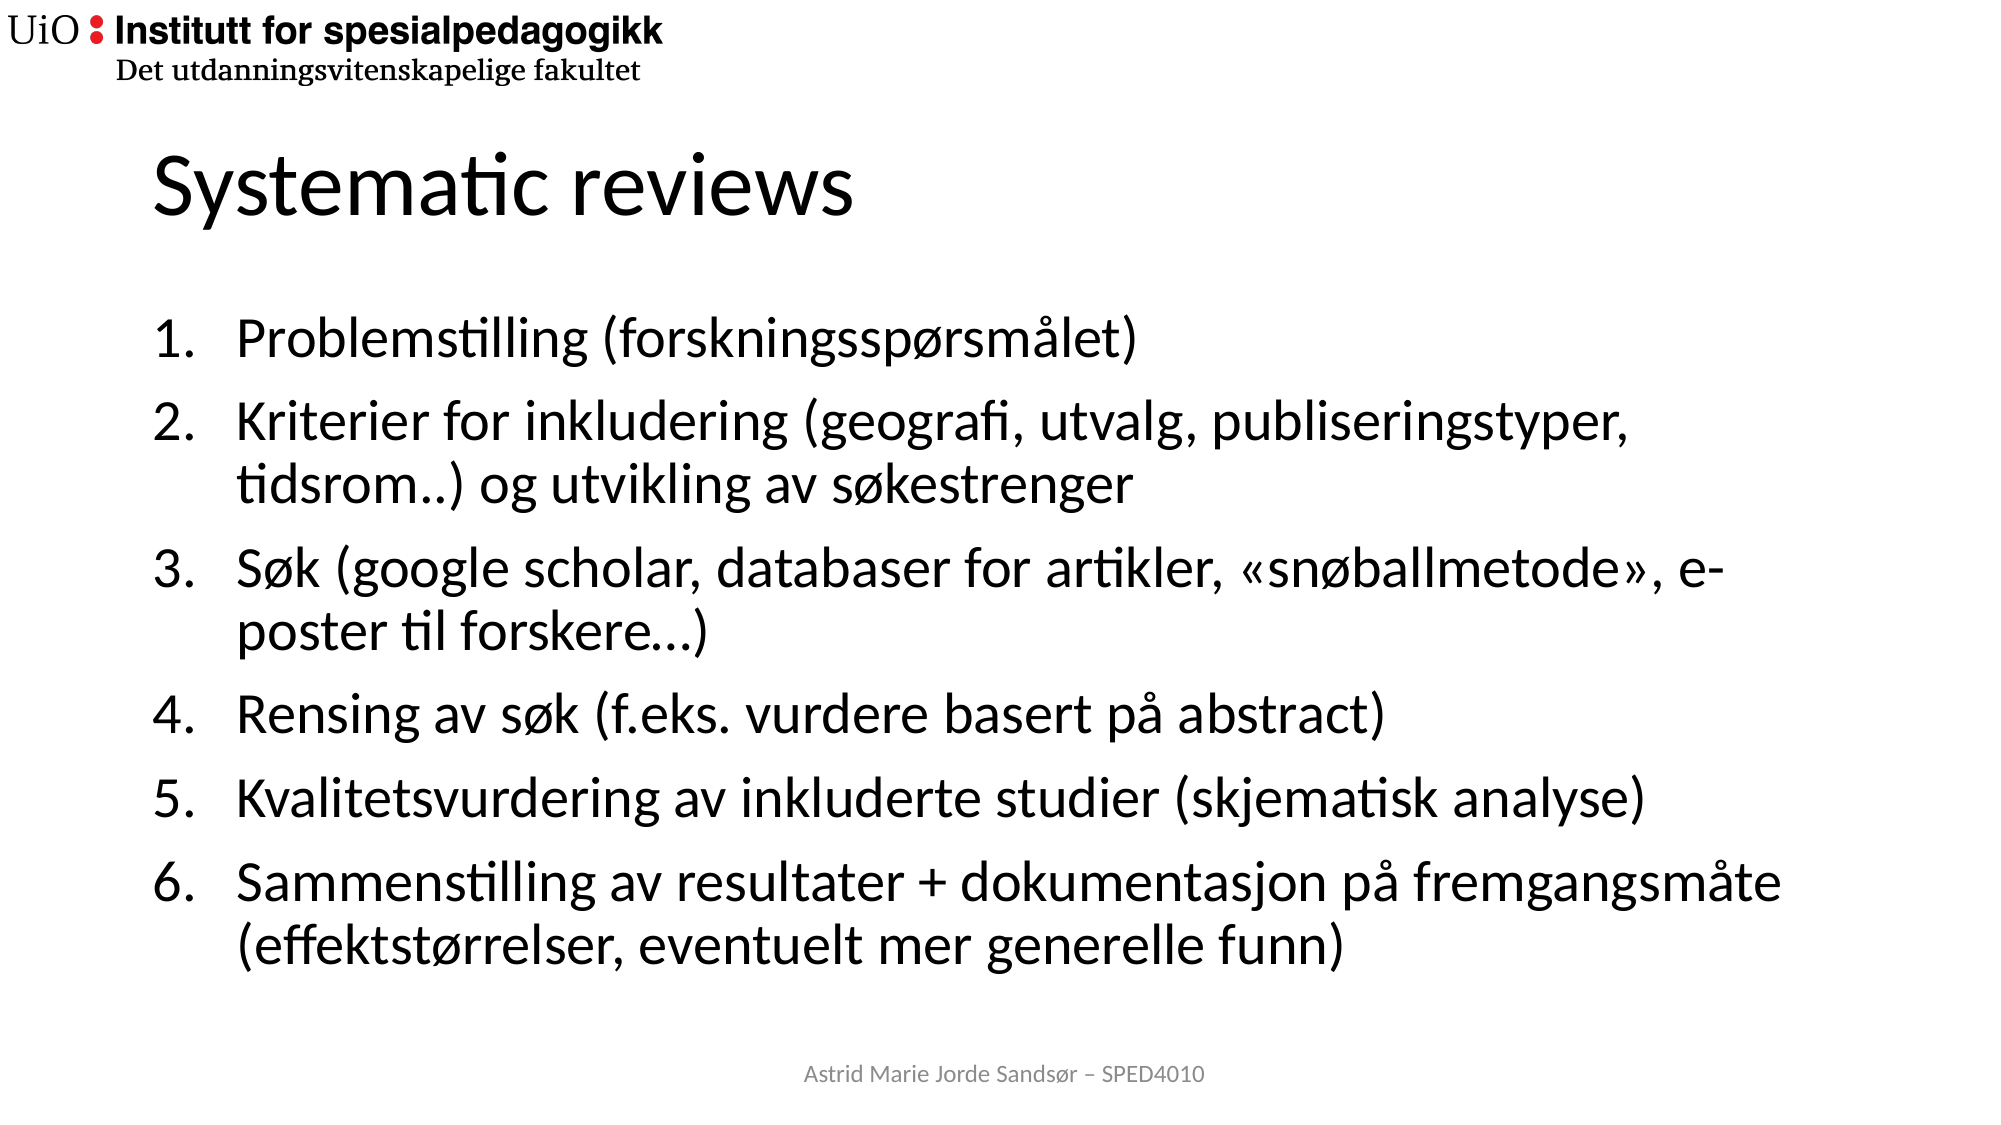

# Systematic reviews

Problemstilling (forskningsspørsmålet)
Kriterier for inkludering (geografi, utvalg, publiseringstyper, tidsrom..) og utvikling av søkestrenger
Søk (google scholar, databaser for artikler, «snøballmetode», e-poster til forskere…)
Rensing av søk (f.eks. vurdere basert på abstract)
Kvalitetsvurdering av inkluderte studier (skjematisk analyse)
Sammenstilling av resultater + dokumentasjon på fremgangsmåte (effektstørrelser, eventuelt mer generelle funn)
Astrid Marie Jorde Sandsør – SPED4010